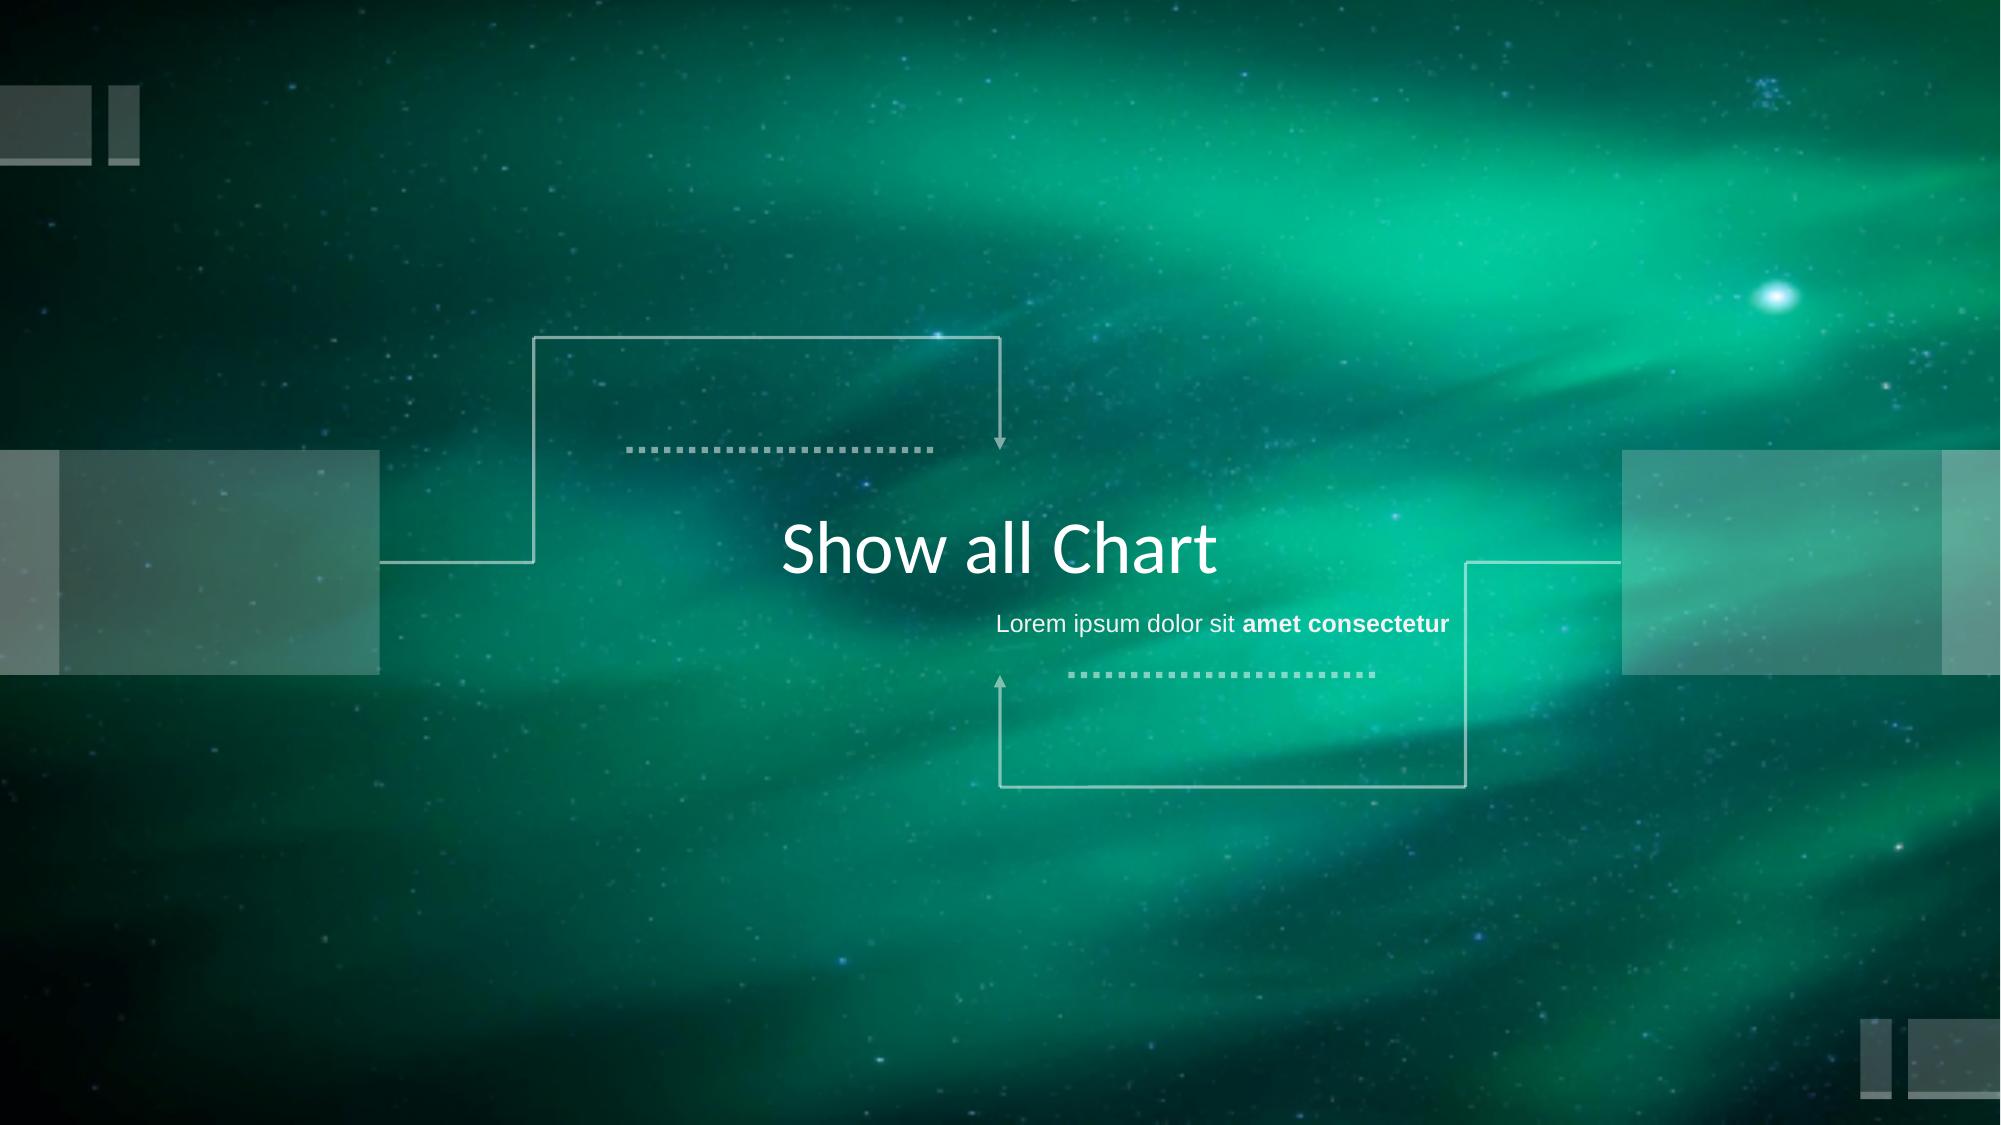

Show all Chart
Lorem ipsum dolor sit amet consectetur